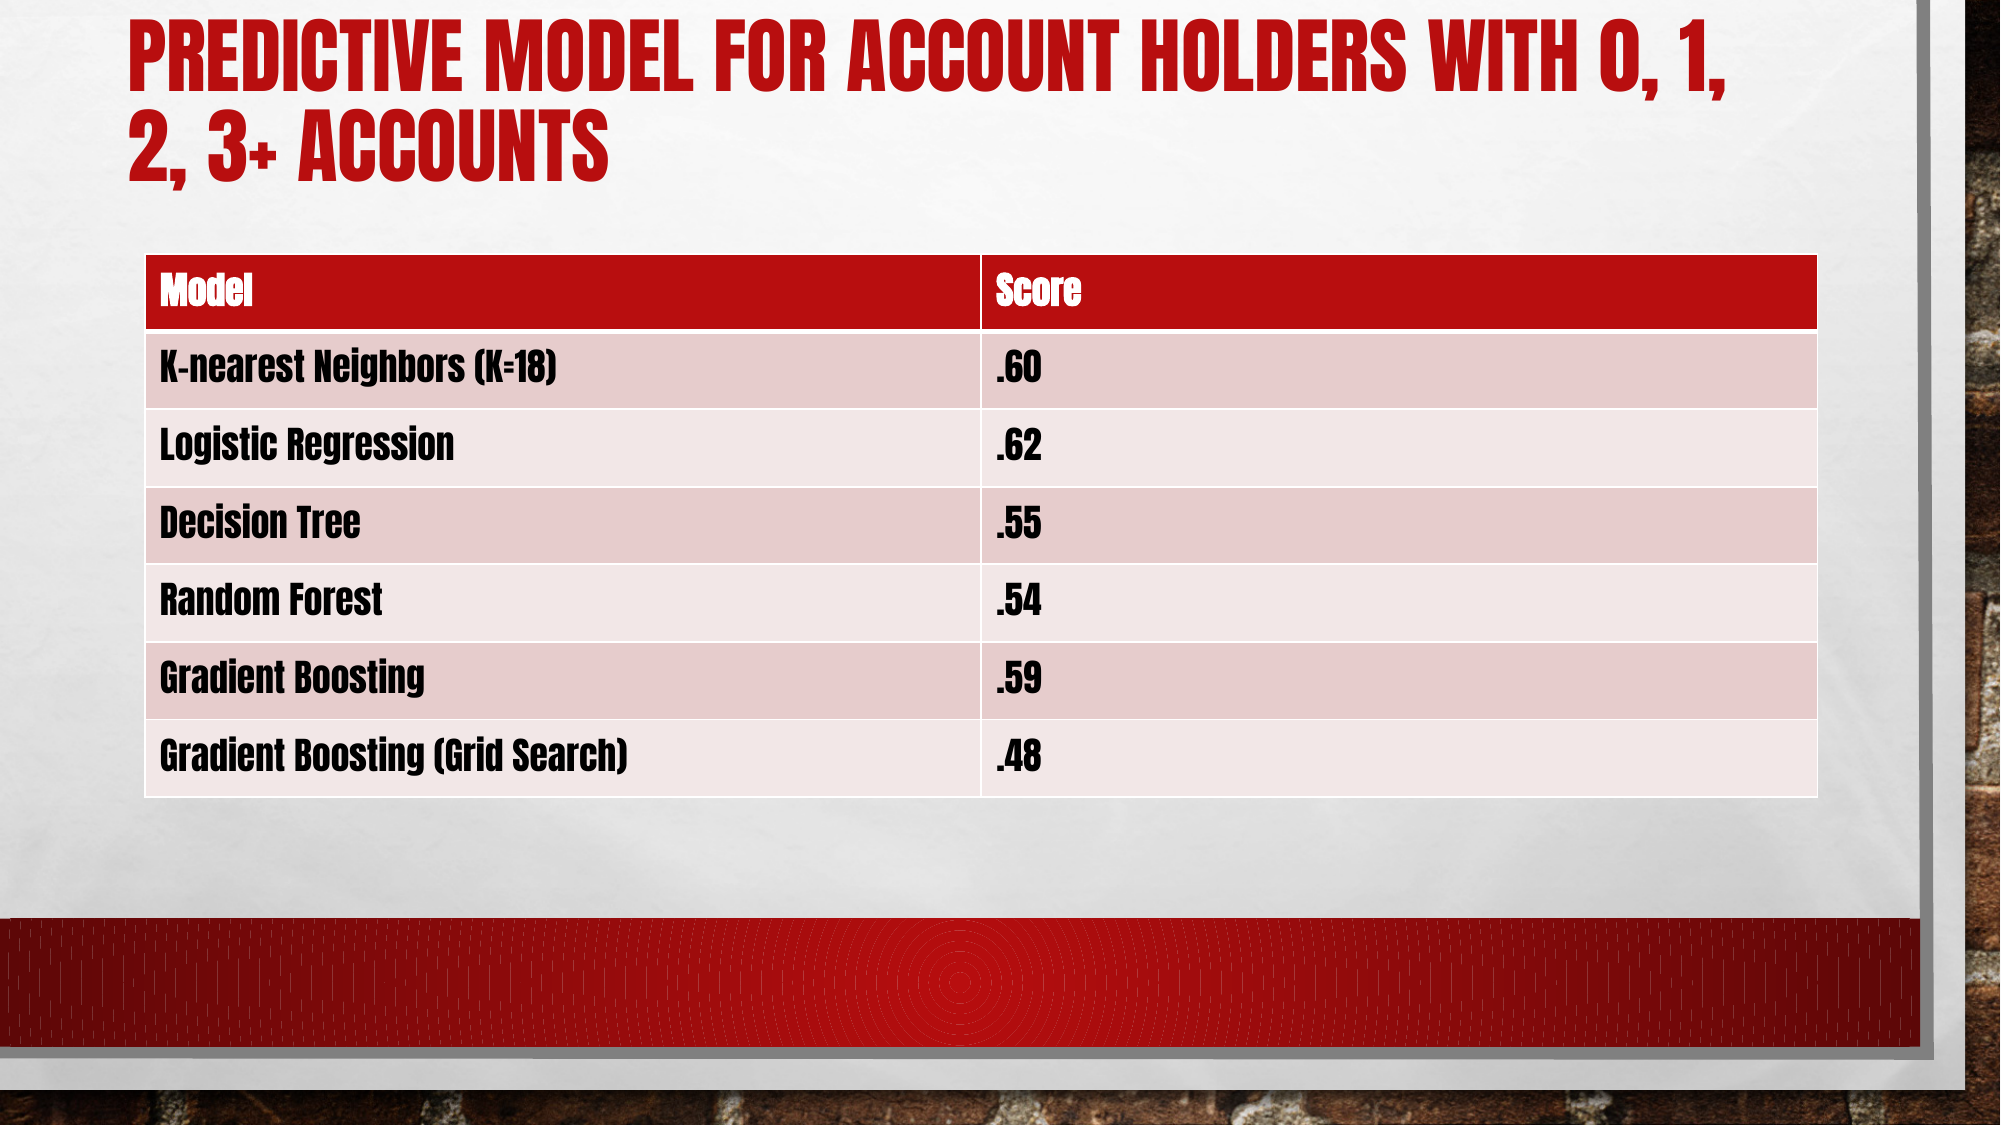

# Predictive Model for account holders with 0, 1, 2, 3+ accounts
| Model | Score |
| --- | --- |
| K-nearest Neighbors (K=18) | .60 |
| Logistic Regression | .62 |
| Decision Tree | .55 |
| Random Forest | .54 |
| Gradient Boosting | .59 |
| Gradient Boosting (Grid Search) | .48 |